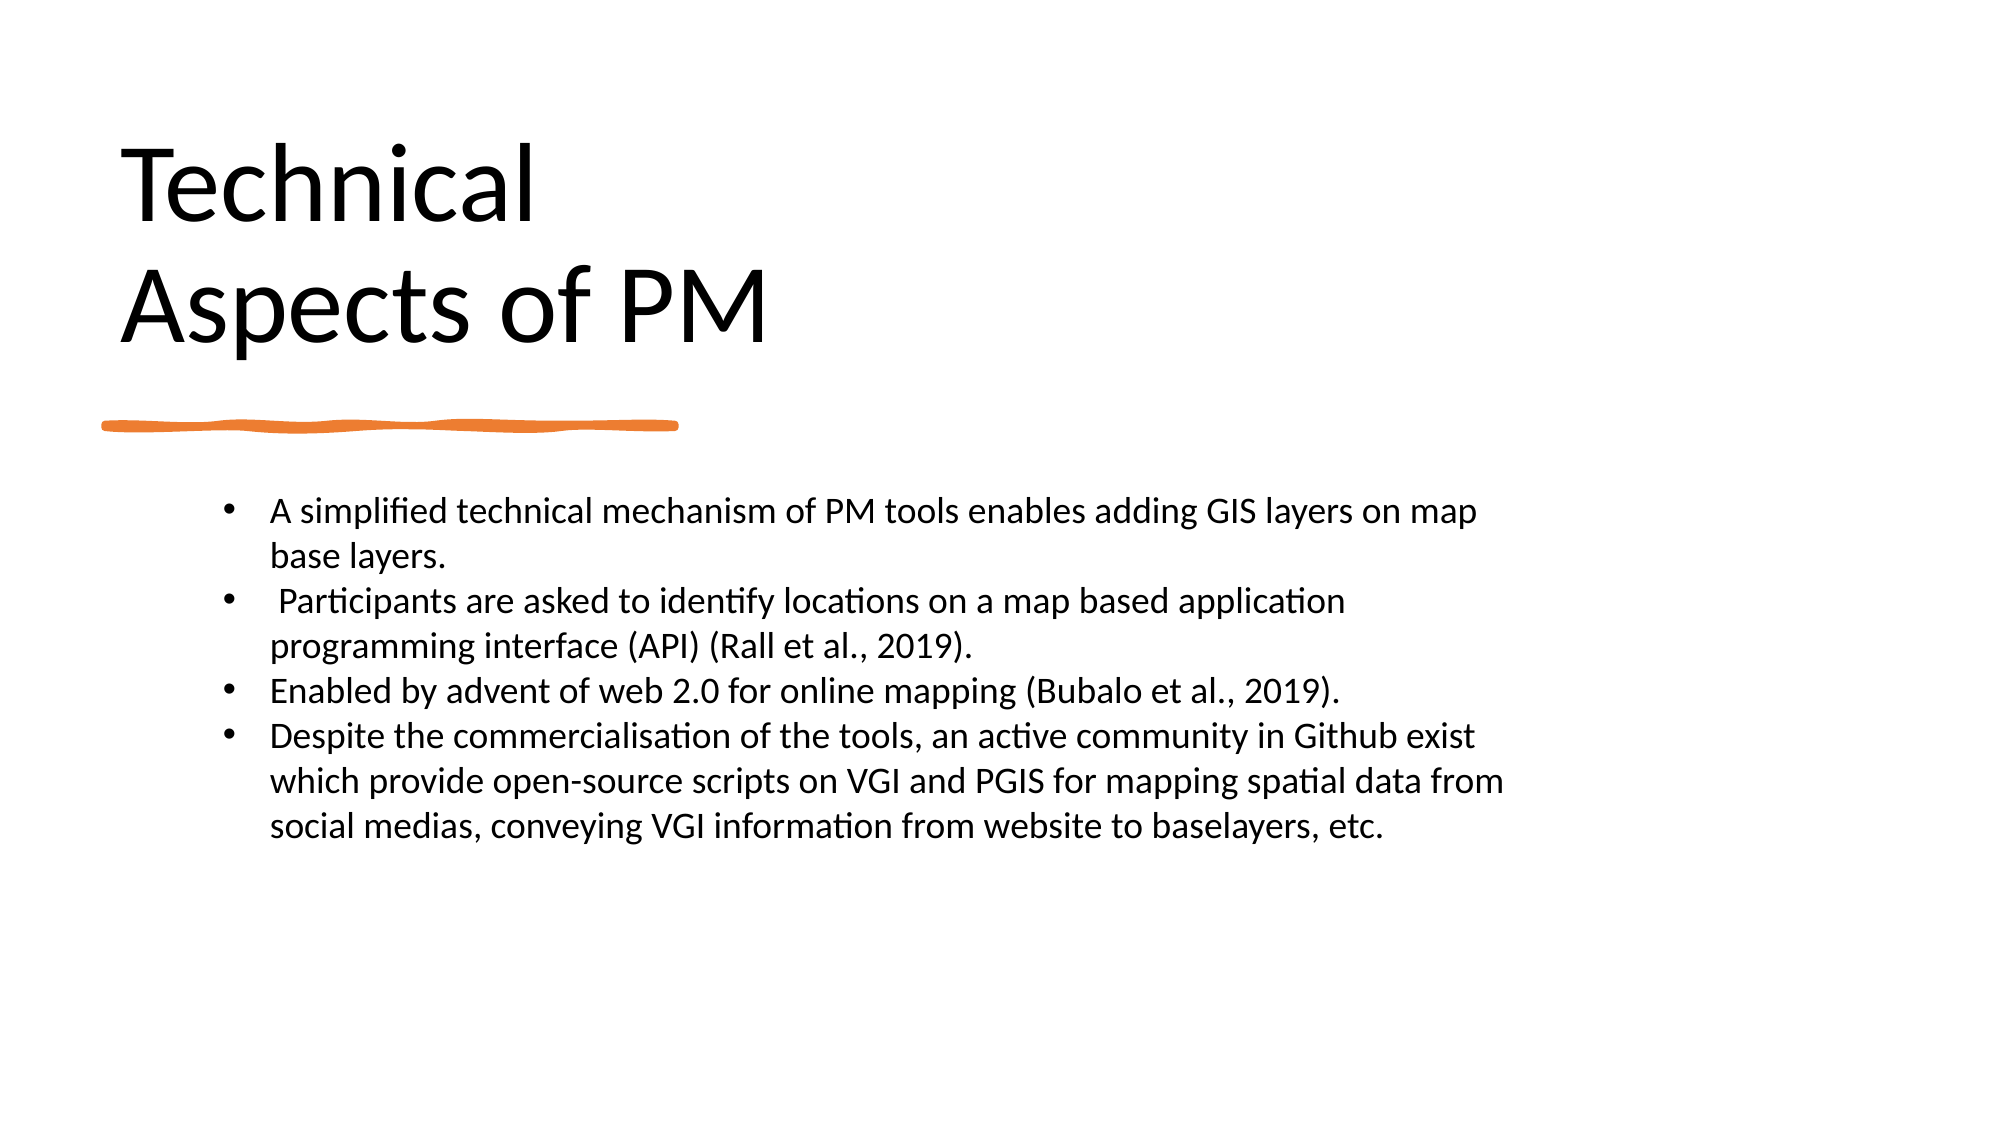

# Technical Aspects of PM

A simplified technical mechanism of PM tools enables adding GIS layers on map base layers.
 Participants are asked to identify locations on a map based application programming interface (API) (Rall et al., 2019).
Enabled by advent of web 2.0 for online mapping (Bubalo et al., 2019).
Despite the commercialisation of the tools, an active community in Github exist  which provide open-source scripts on VGI and PGIS for mapping spatial data from social medias, conveying VGI information from website to baselayers, etc.